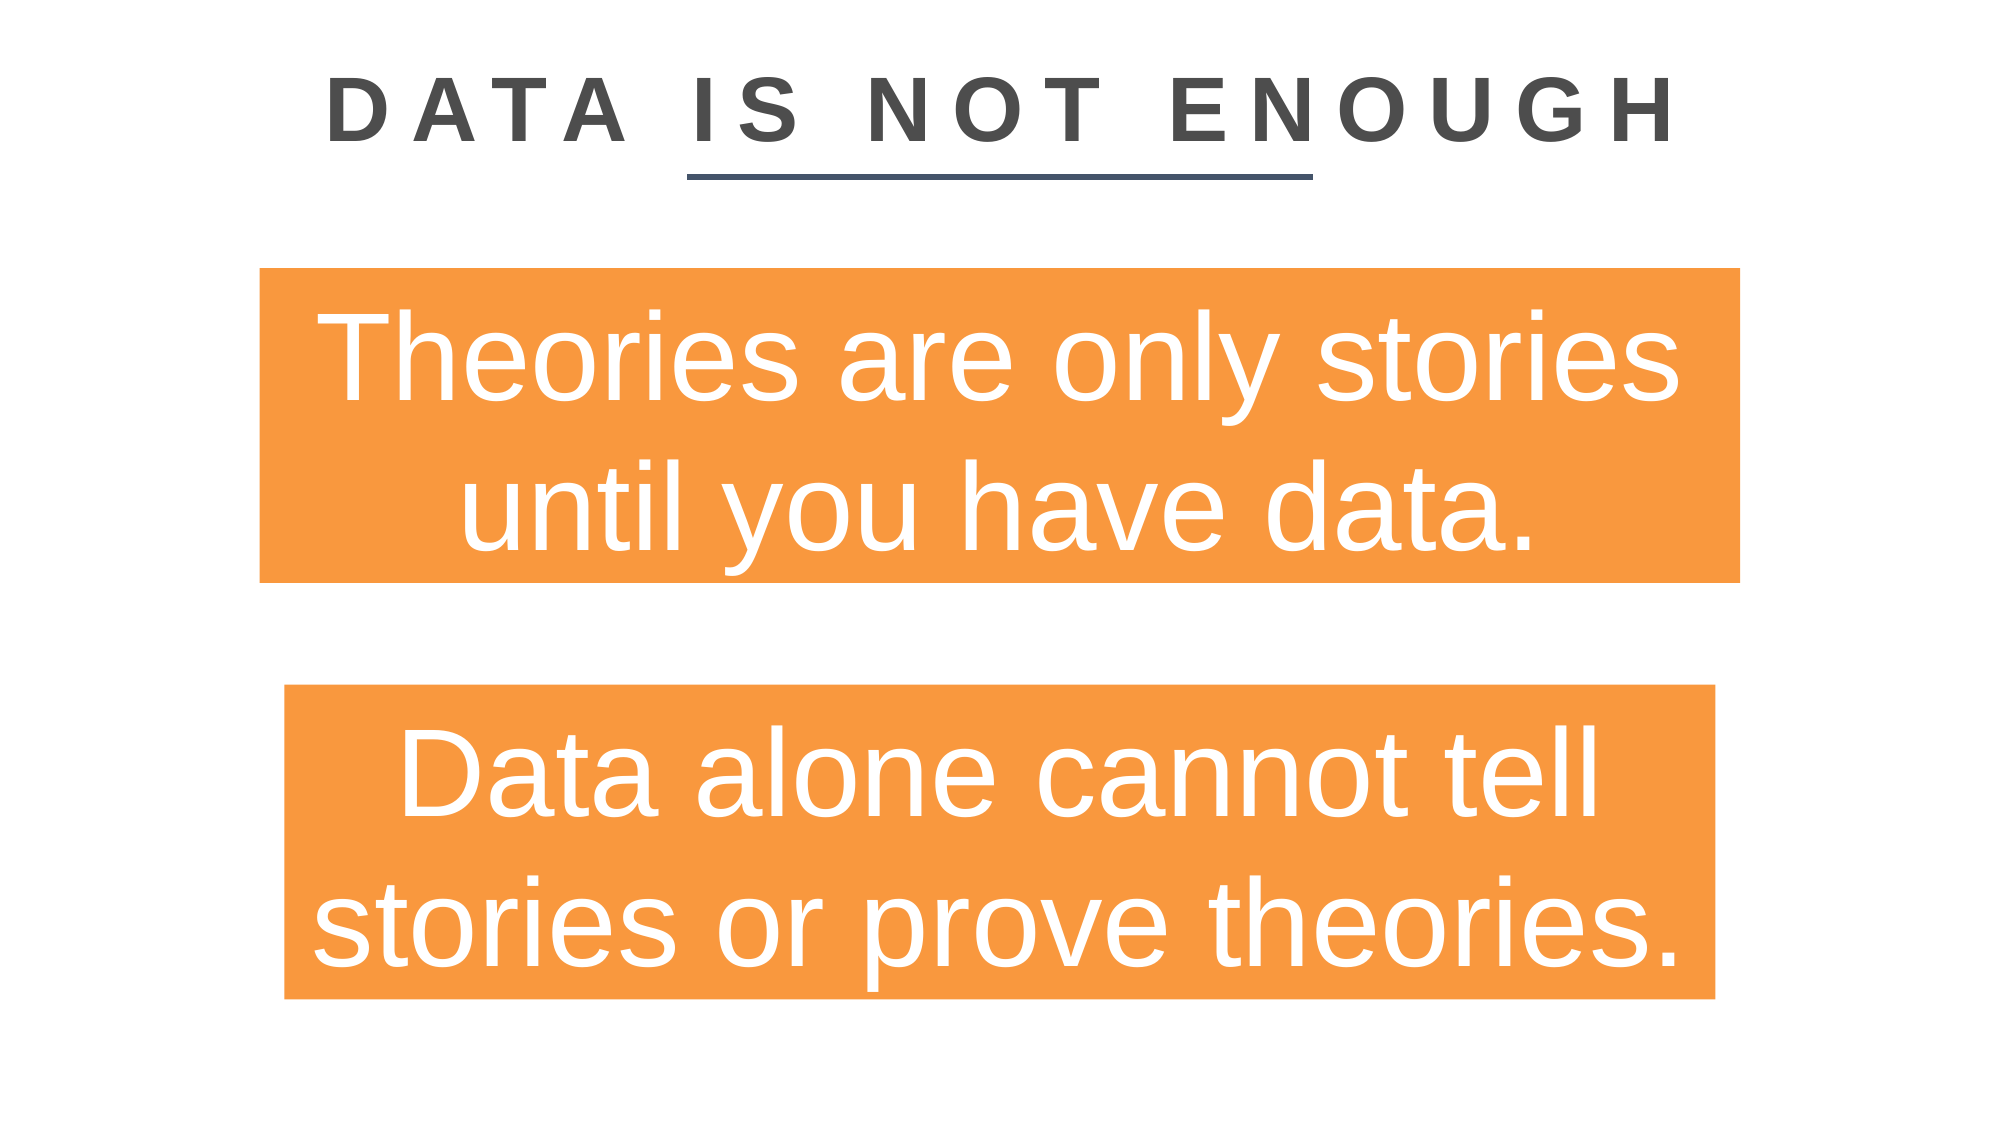

# DATA IS NOT ENOUGH
Theories are only stories until you have data.
Data alone cannot tell stories or prove theories.